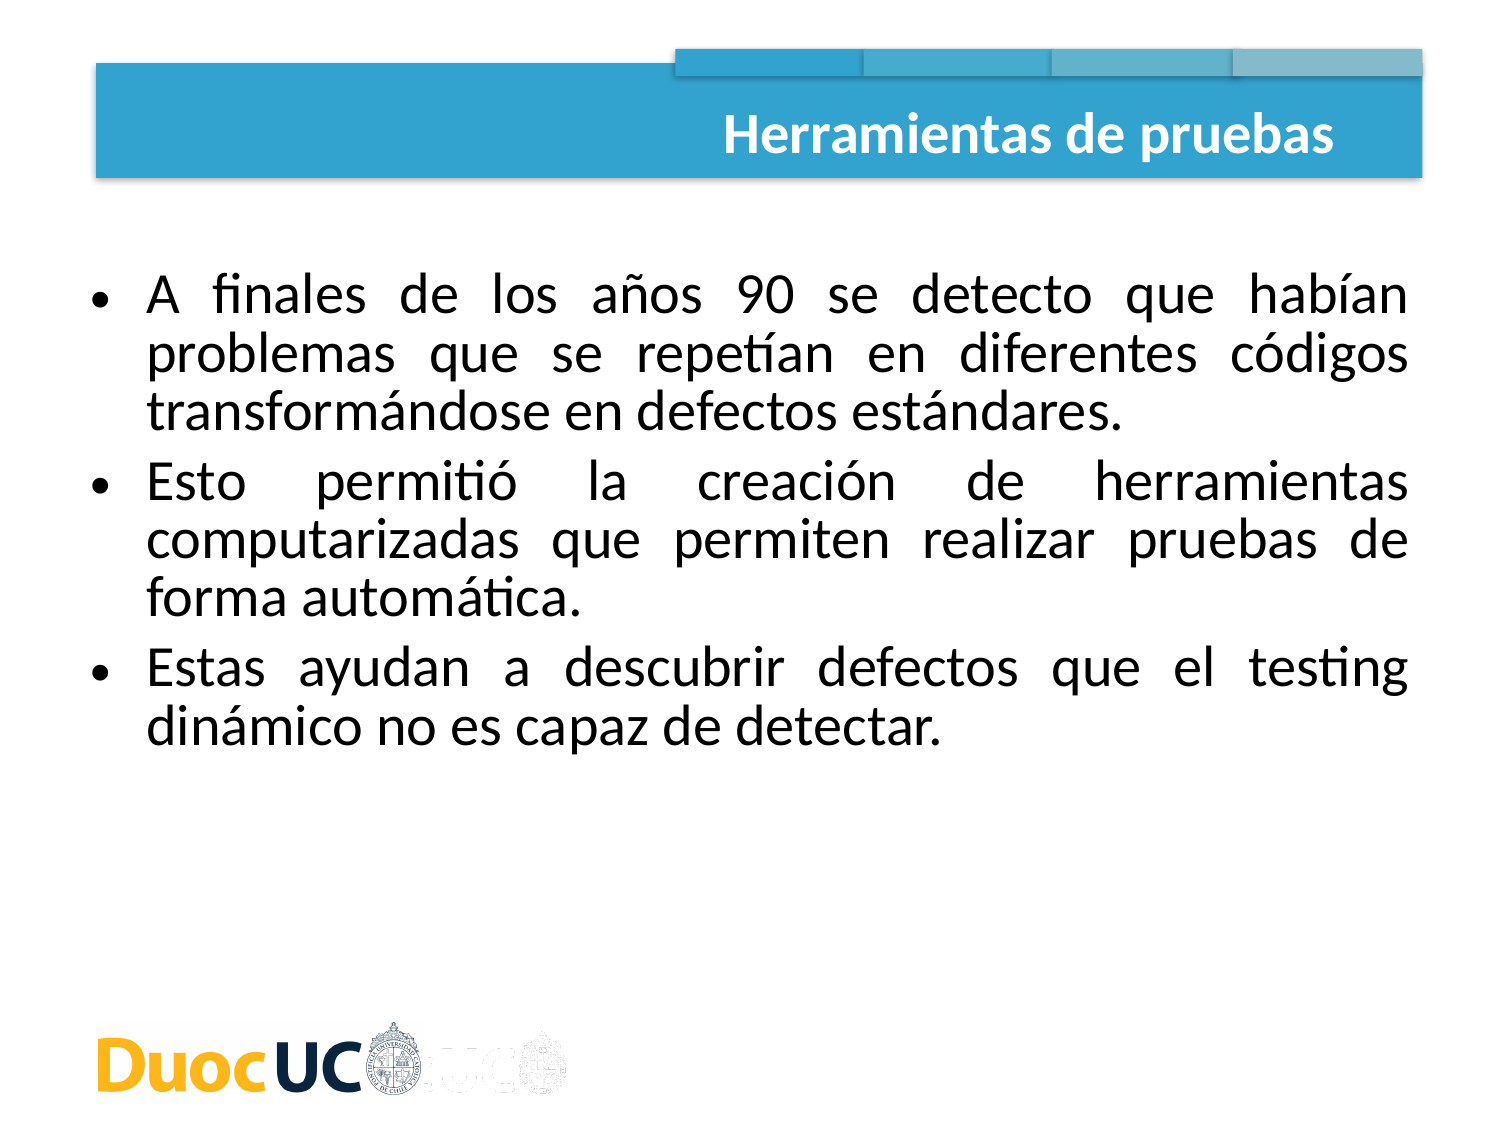

Herramientas de pruebas
A finales de los años 90 se detecto que habían problemas que se repetían en diferentes códigos transformándose en defectos estándares.
Esto permitió la creación de herramientas computarizadas que permiten realizar pruebas de forma automática.
Estas ayudan a descubrir defectos que el testing dinámico no es capaz de detectar.